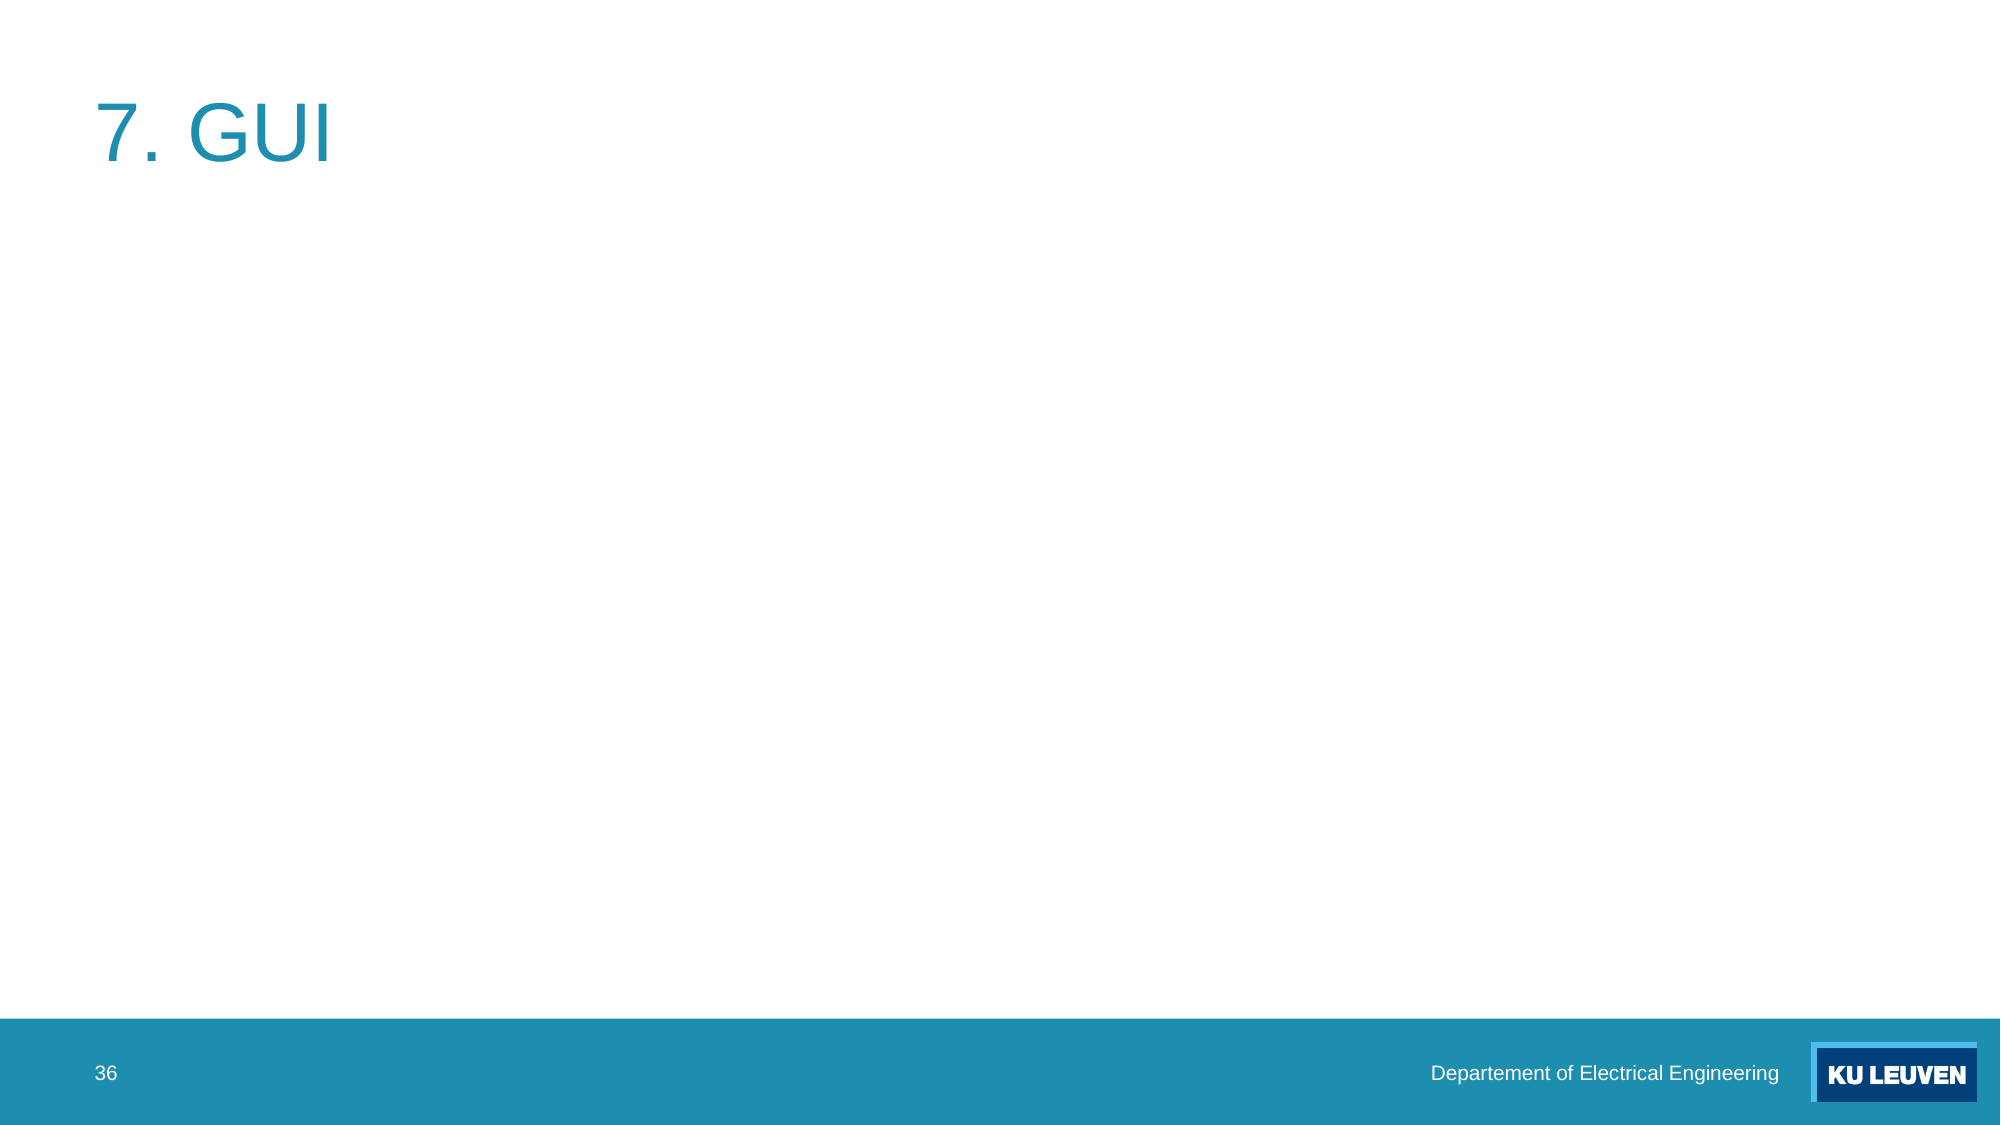

# 7. GUI
36
Departement of Electrical Engineering